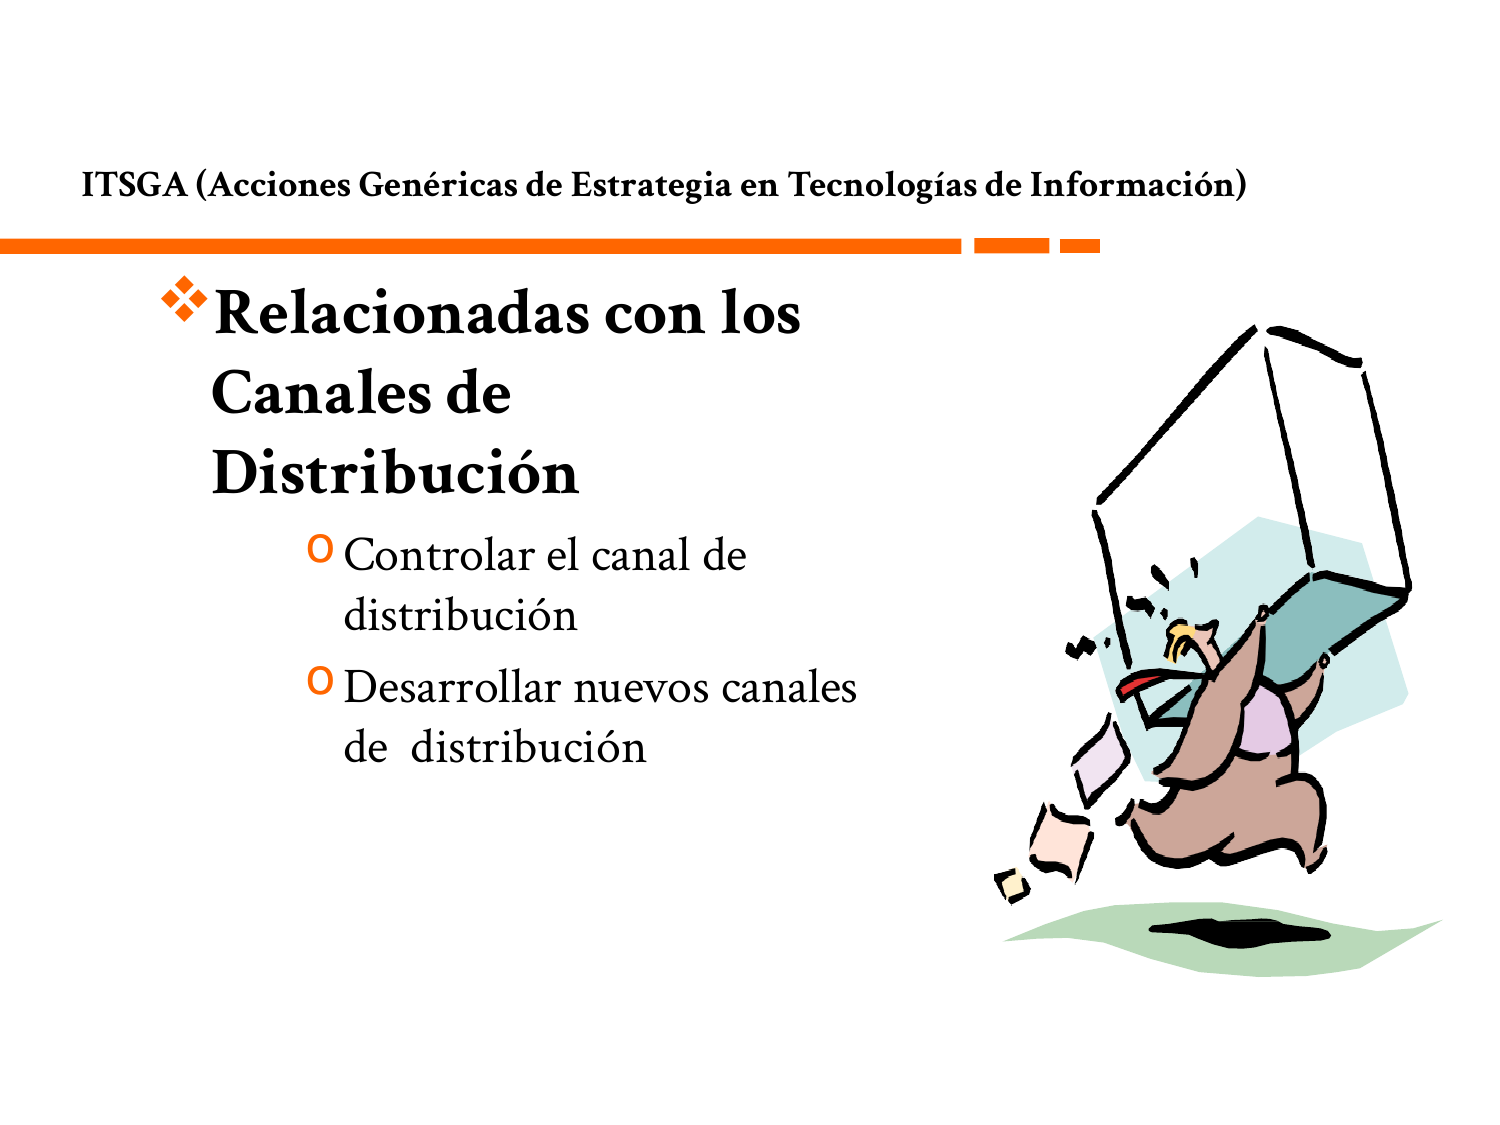

ITSGA (Acciones Genéricas de Estrategia en Tecnologías de Información)

Relacionadas con los Canales de  Distribución
Controlar el canal de distribución
Desarrollar nuevos canales de  distribución